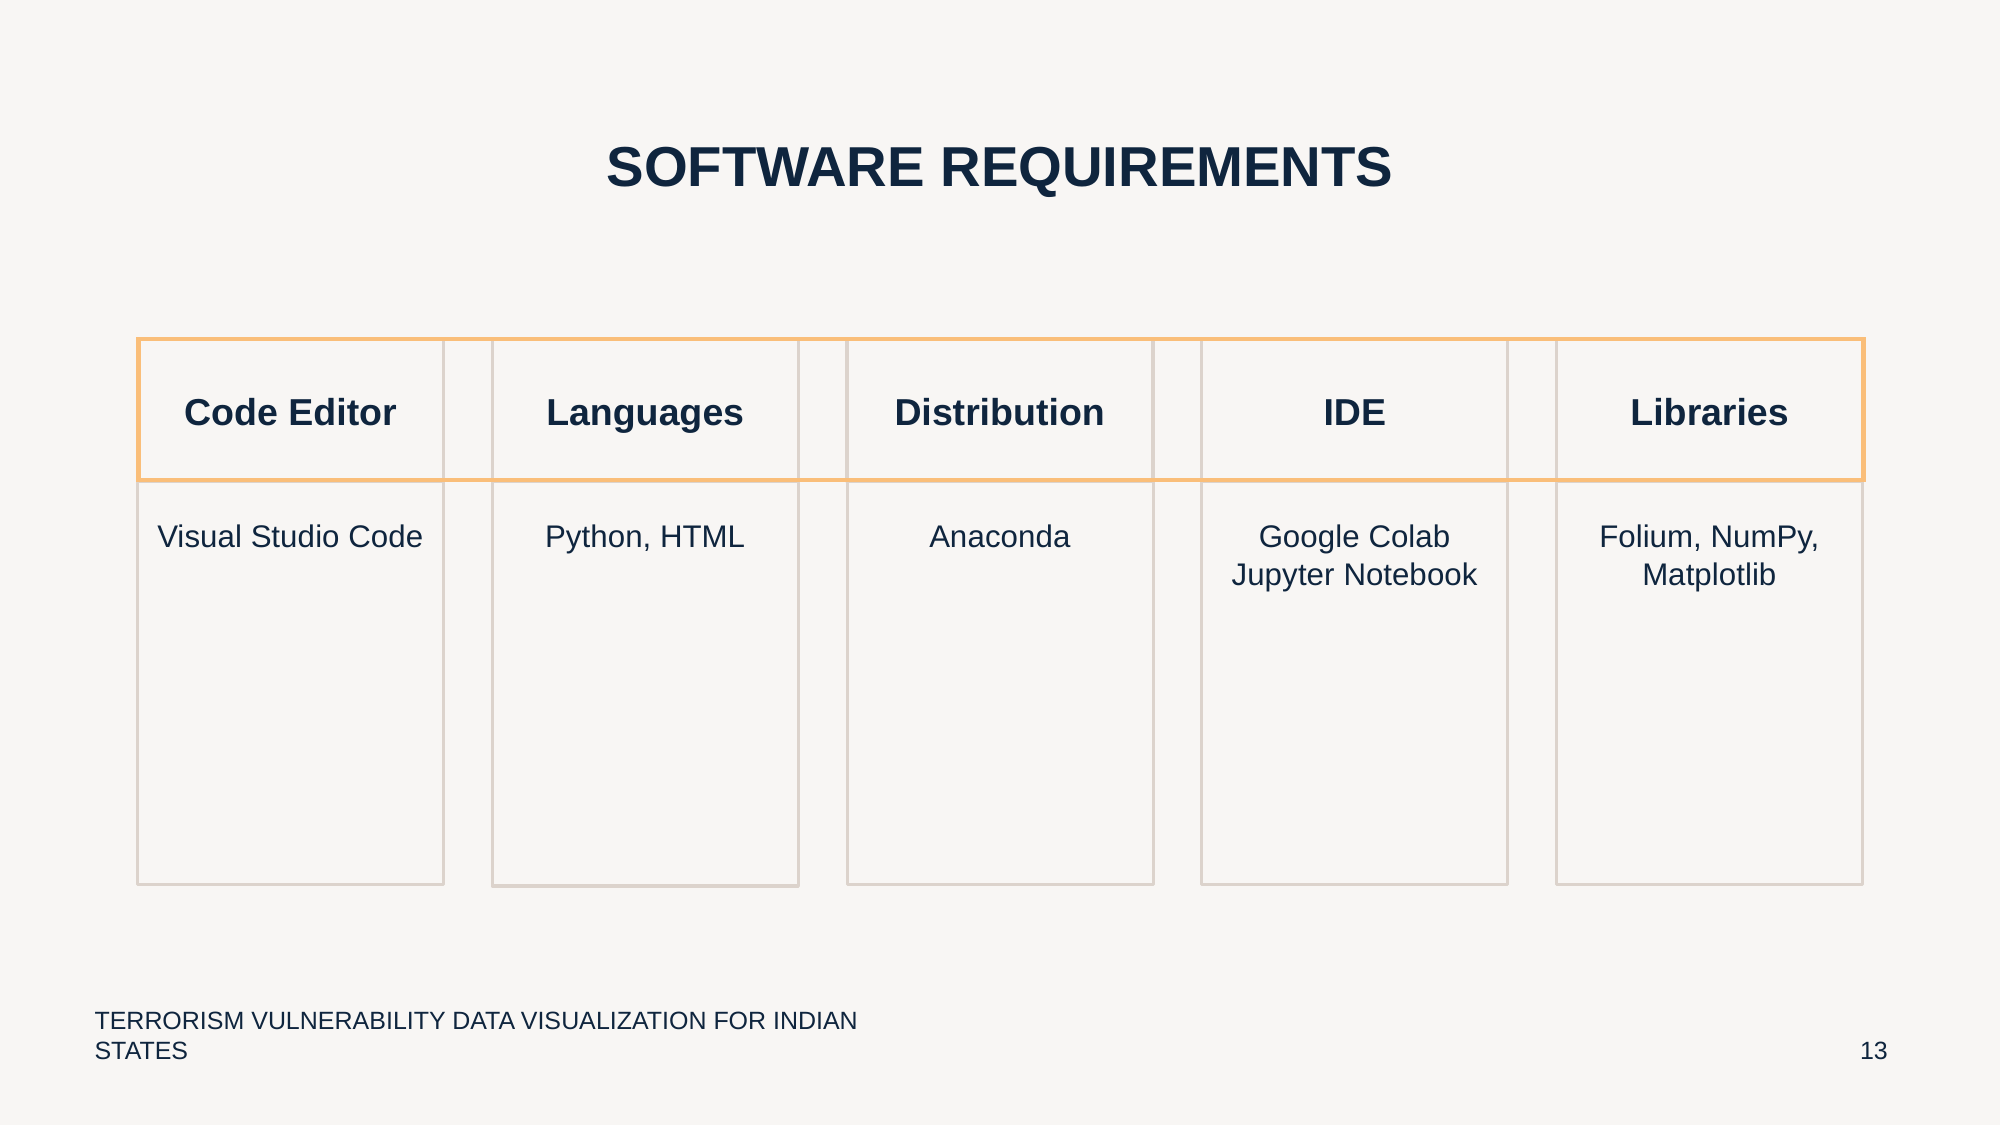

# SOFTWARE REQUIREMENTS

Code Editor
Languages
Distribution
IDE
Libraries
Visual Studio Code
Python, HTML
Anaconda
Google Colab
Jupyter Notebook
Folium, NumPy, Matplotlib
TERRORISM VULNERABILITY DATA VISUALIZATION FOR INDIAN STATES

13